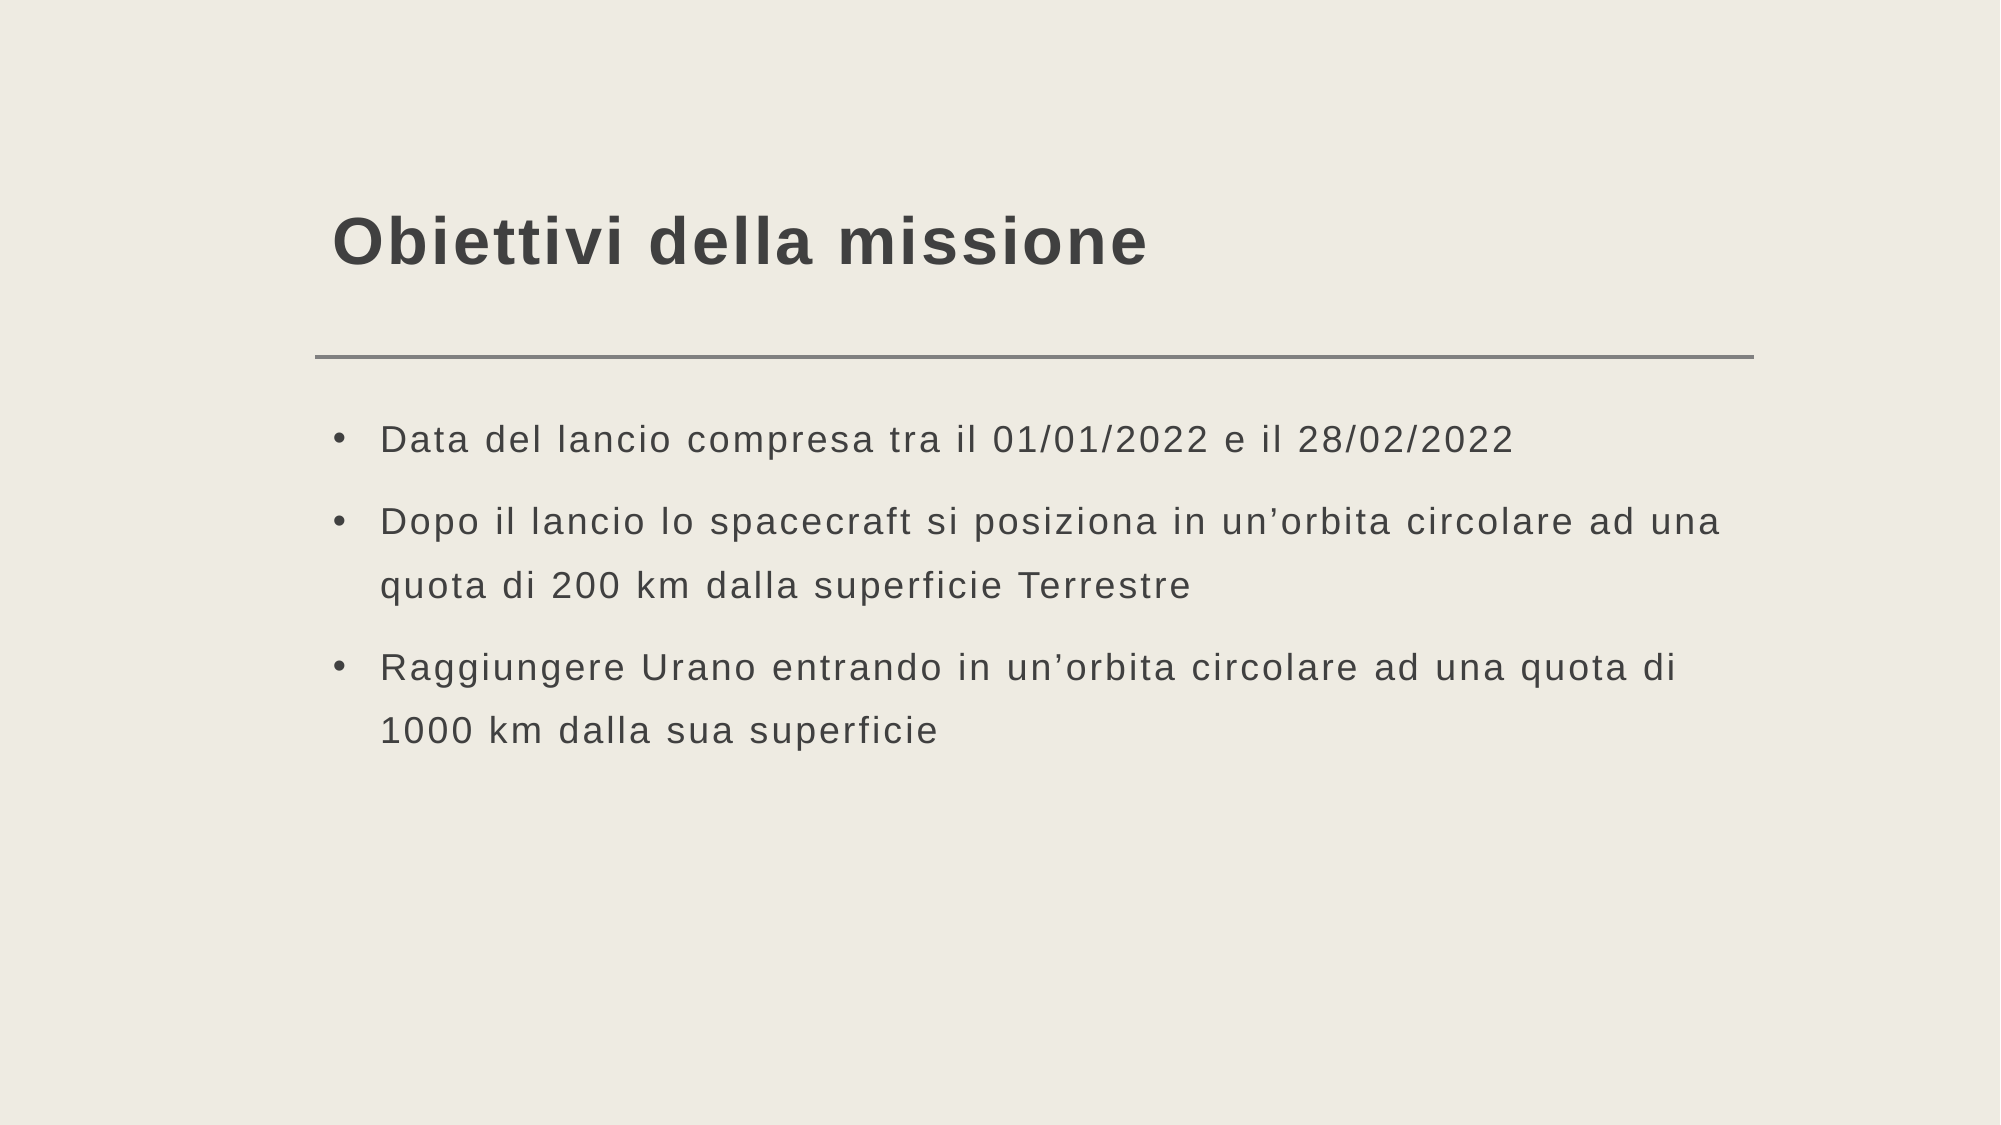

# Obiettivi della missione
Data del lancio compresa tra il 01/01/2022 e il 28/02/2022
Dopo il lancio lo spacecraft si posiziona in un’orbita circolare ad una quota di 200 km dalla superficie Terrestre
Raggiungere Urano entrando in un’orbita circolare ad una quota di 1000 km dalla sua superficie